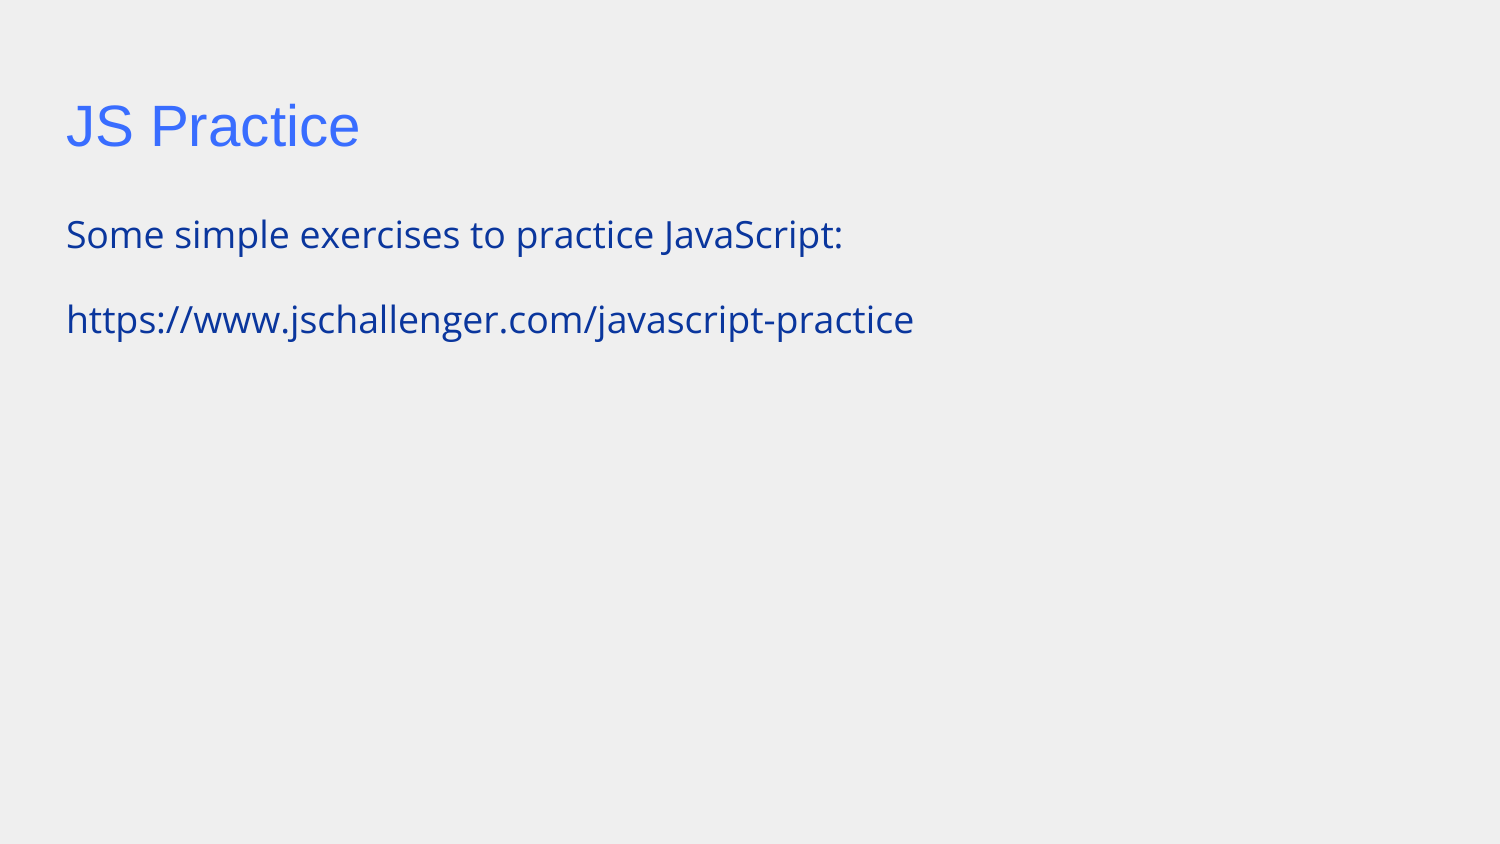

# JS Practice
Some simple exercises to practice JavaScript:
https://www.jschallenger.com/javascript-practice